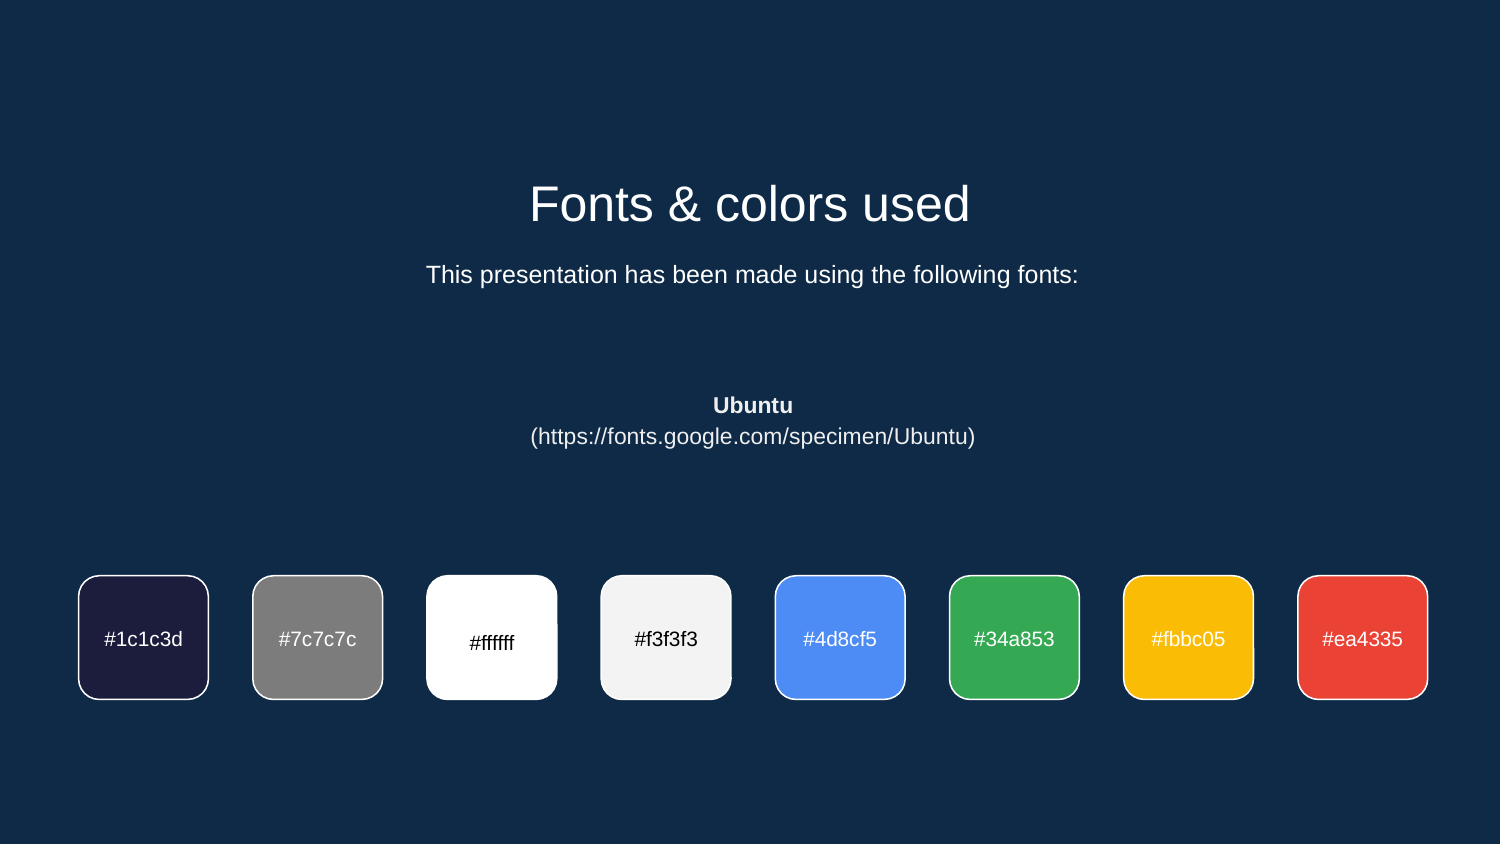

Fonts & colors used
This presentation has been made using the following fonts:

Ubuntu
(https://fonts.google.com/specimen/Ubuntu)

#1c1c3d
#7c7c7c
#f3f3f3
#4d8cf5
#34a853
#fbbc05
#ea4335
#ffffff